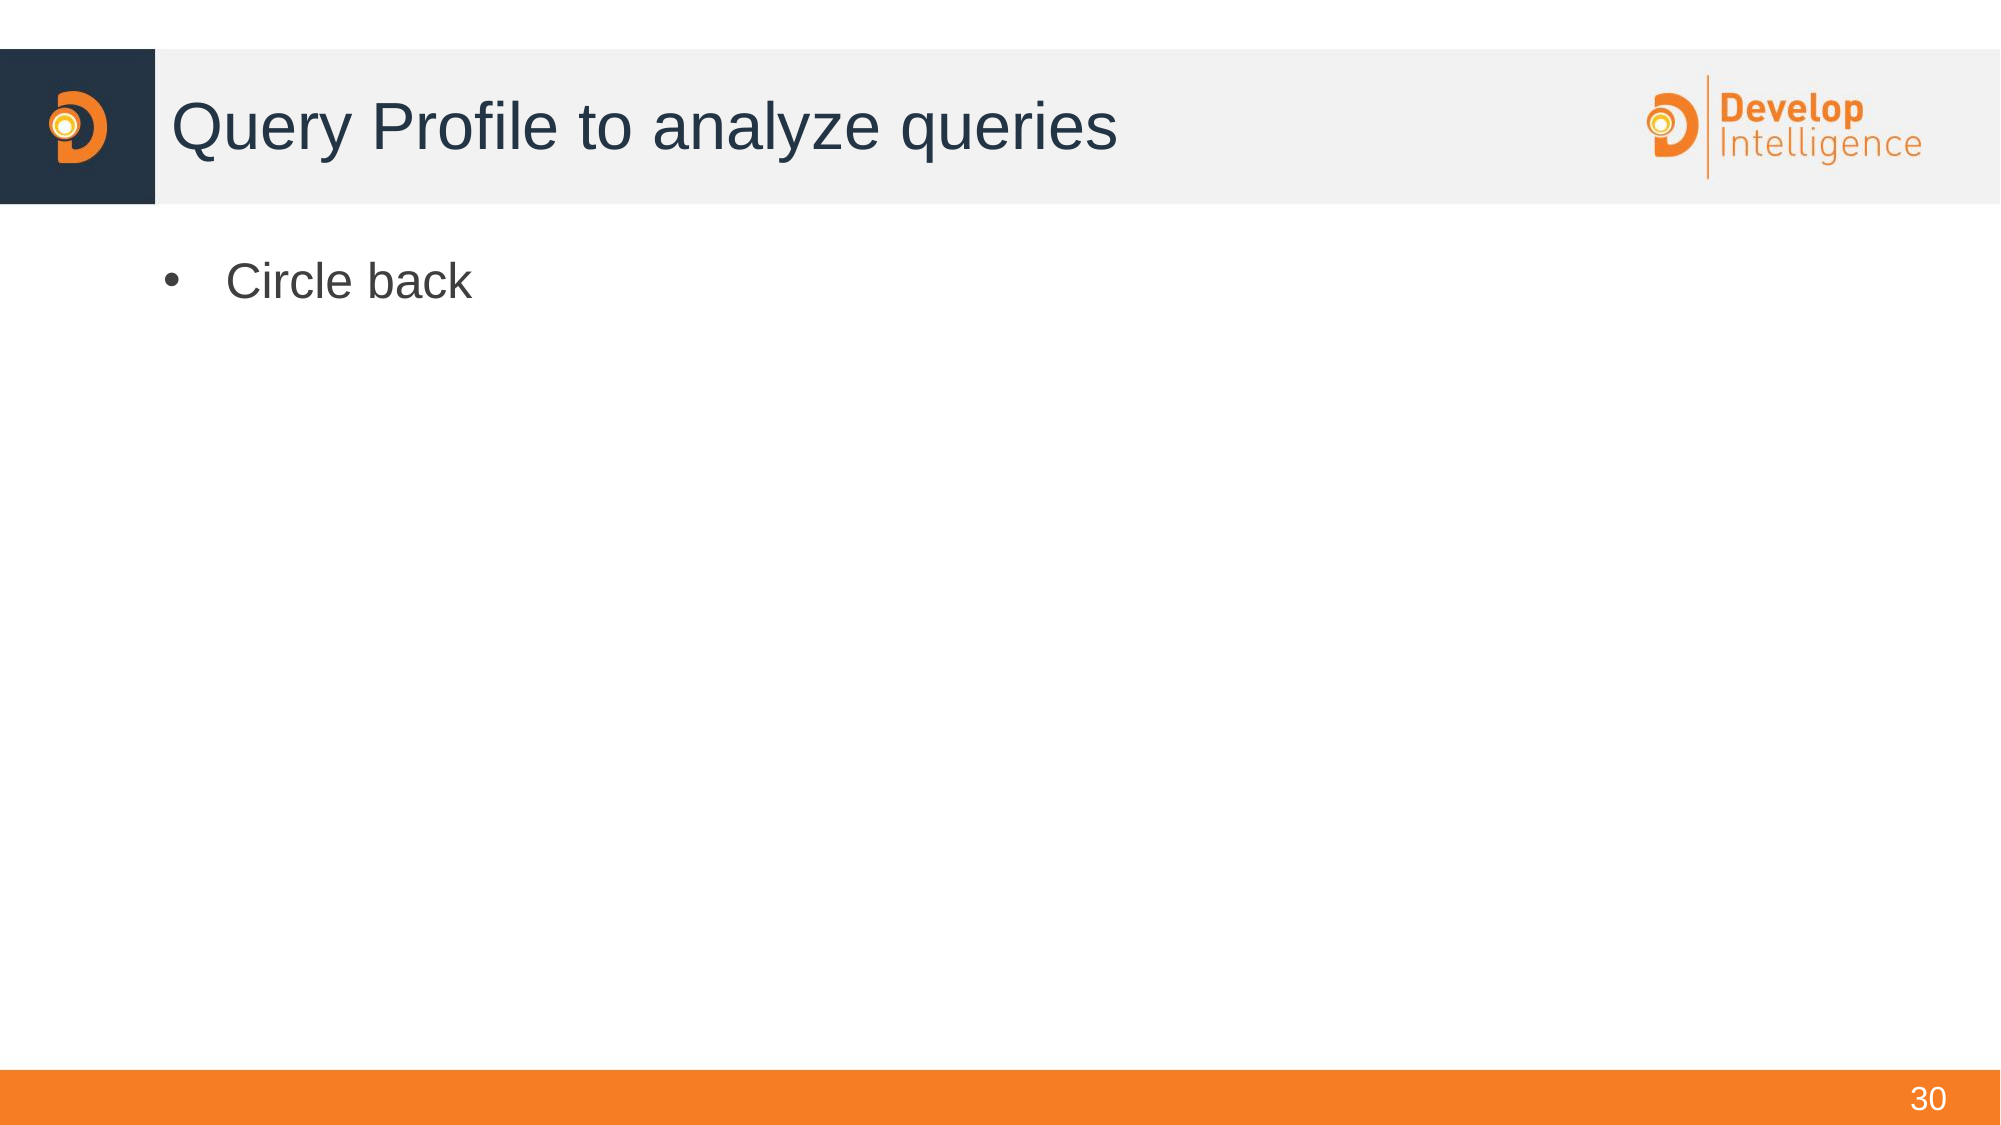

# Query Profile to analyze queries
Circle back
30